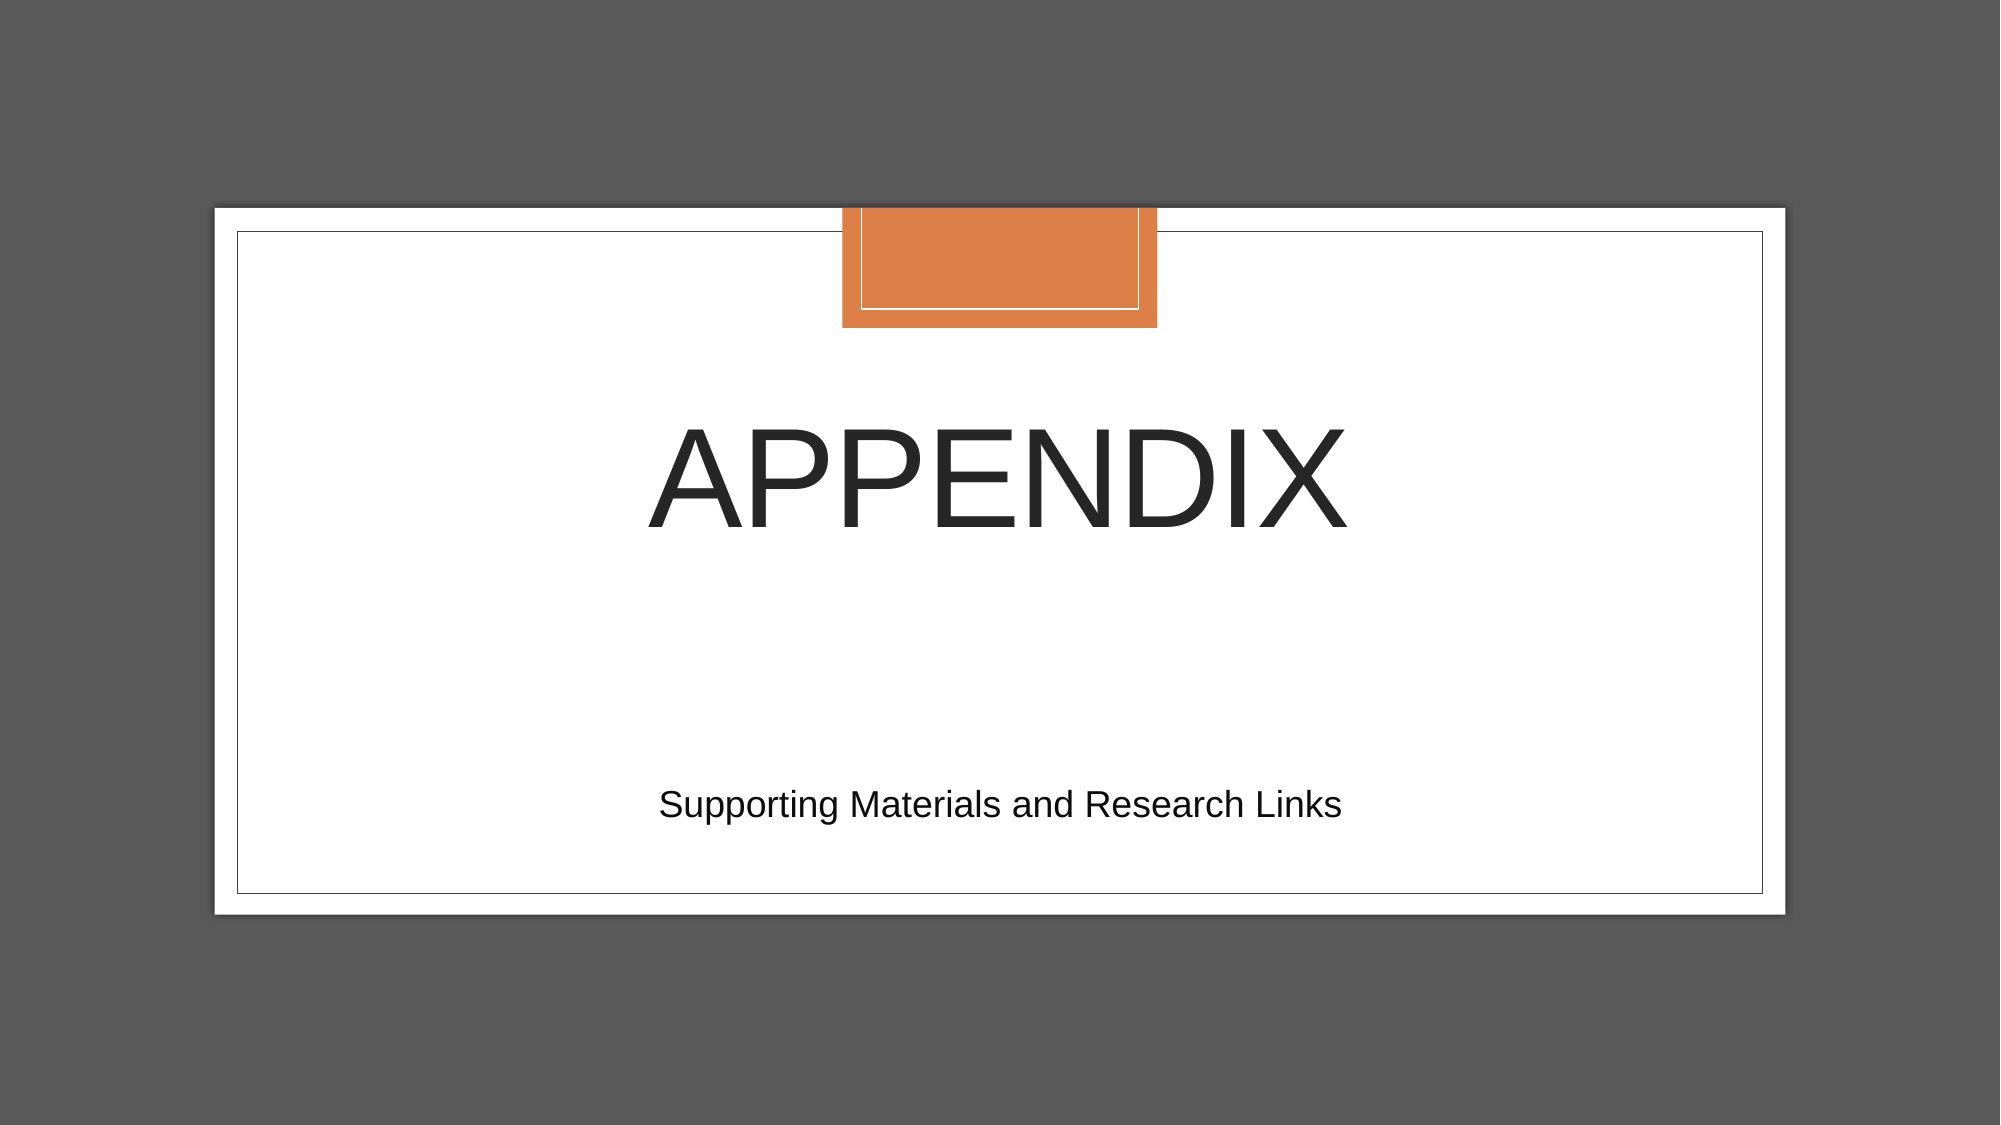

# Appendix
Supporting Materials and Research Links